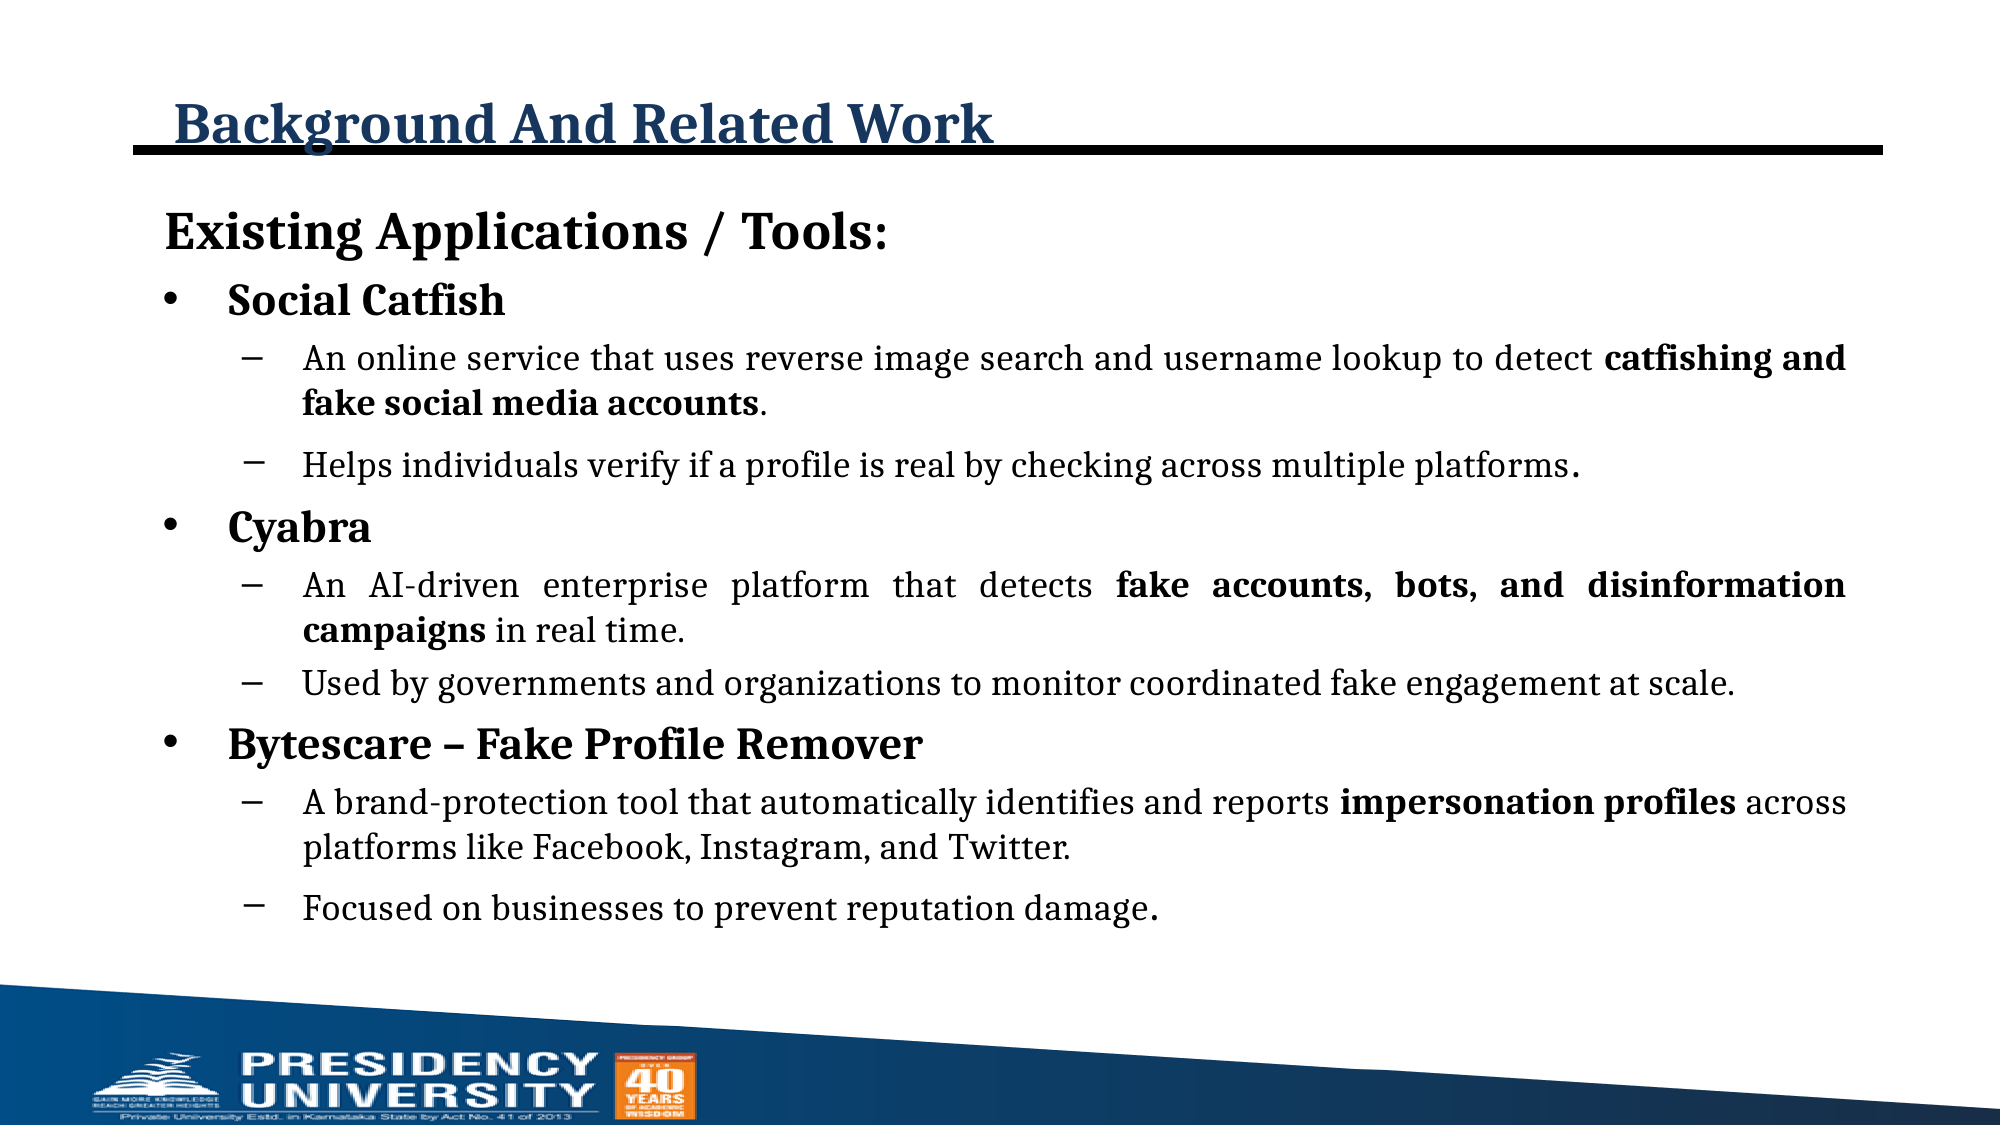

# Background And Related Work
Existing Applications / Tools:
Social Catfish
An online service that uses reverse image search and username lookup to detect catfishing and fake social media accounts.
Helps individuals verify if a profile is real by checking across multiple platforms.
Cyabra
An AI-driven enterprise platform that detects fake accounts, bots, and disinformation campaigns in real time.
Used by governments and organizations to monitor coordinated fake engagement at scale.
Bytescare – Fake Profile Remover
A brand-protection tool that automatically identifies and reports impersonation profiles across platforms like Facebook, Instagram, and Twitter.
Focused on businesses to prevent reputation damage.